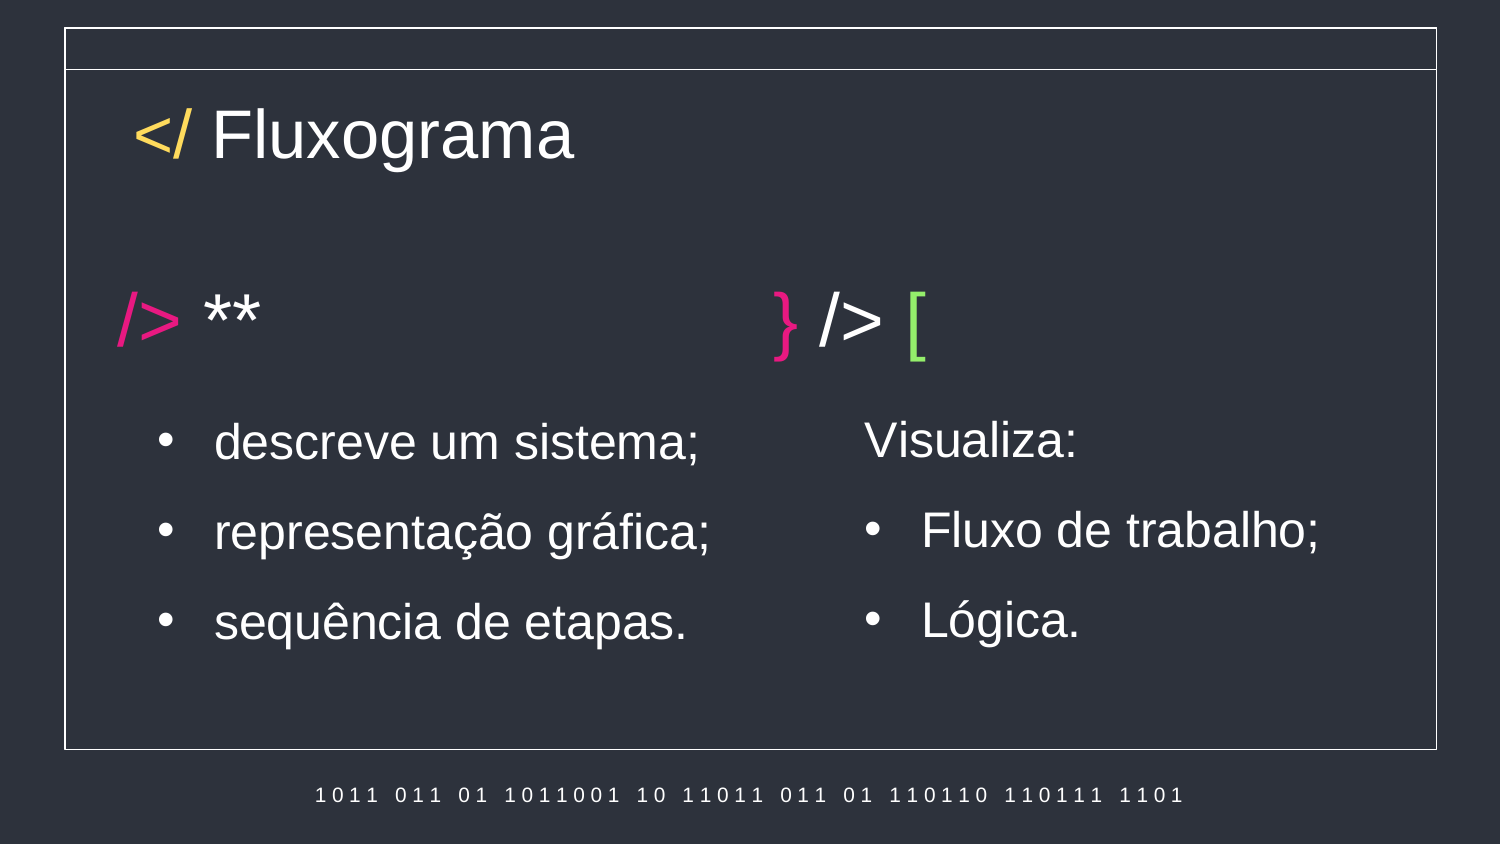

# </ Fluxograma
/> **
} /> [
Visualiza:
Fluxo de trabalho;
Lógica.
descreve um sistema;
representação gráfica;
sequência de etapas.